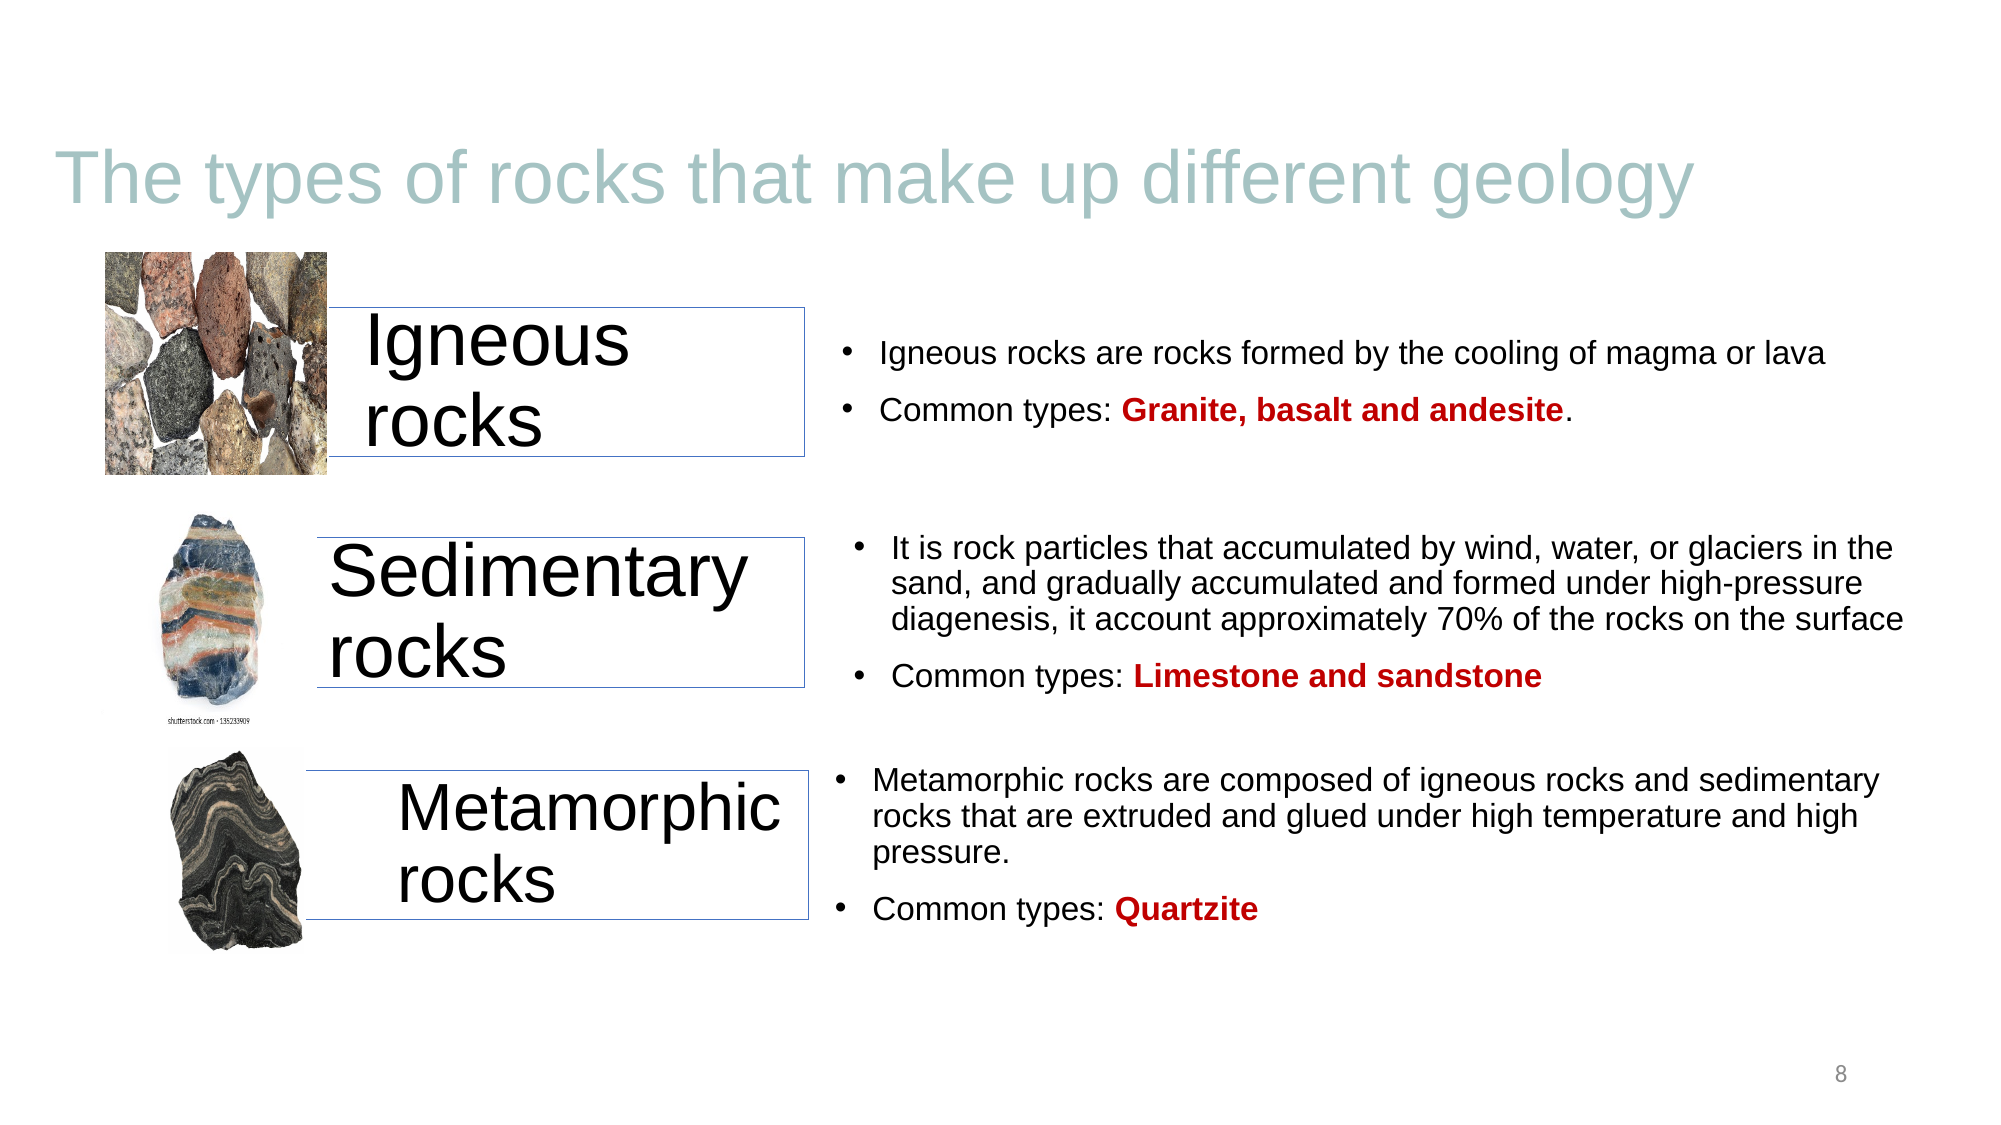

# The types of rocks that make up different geology
Igneous rocks
Sedimentary rocks
Metamorphic rocks
Igneous rocks are rocks formed by the cooling of magma or lava
Common types: Granite, basalt and andesite.
It is rock particles that accumulated by wind, water, or glaciers in the sand, and gradually accumulated and formed under high-pressure diagenesis, it account approximately 70% of the rocks on the surface
Common types: Limestone and sandstone
Metamorphic rocks are composed of igneous rocks and sedimentary rocks that are extruded and glued under high temperature and high pressure.
Common types: Quartzite
8